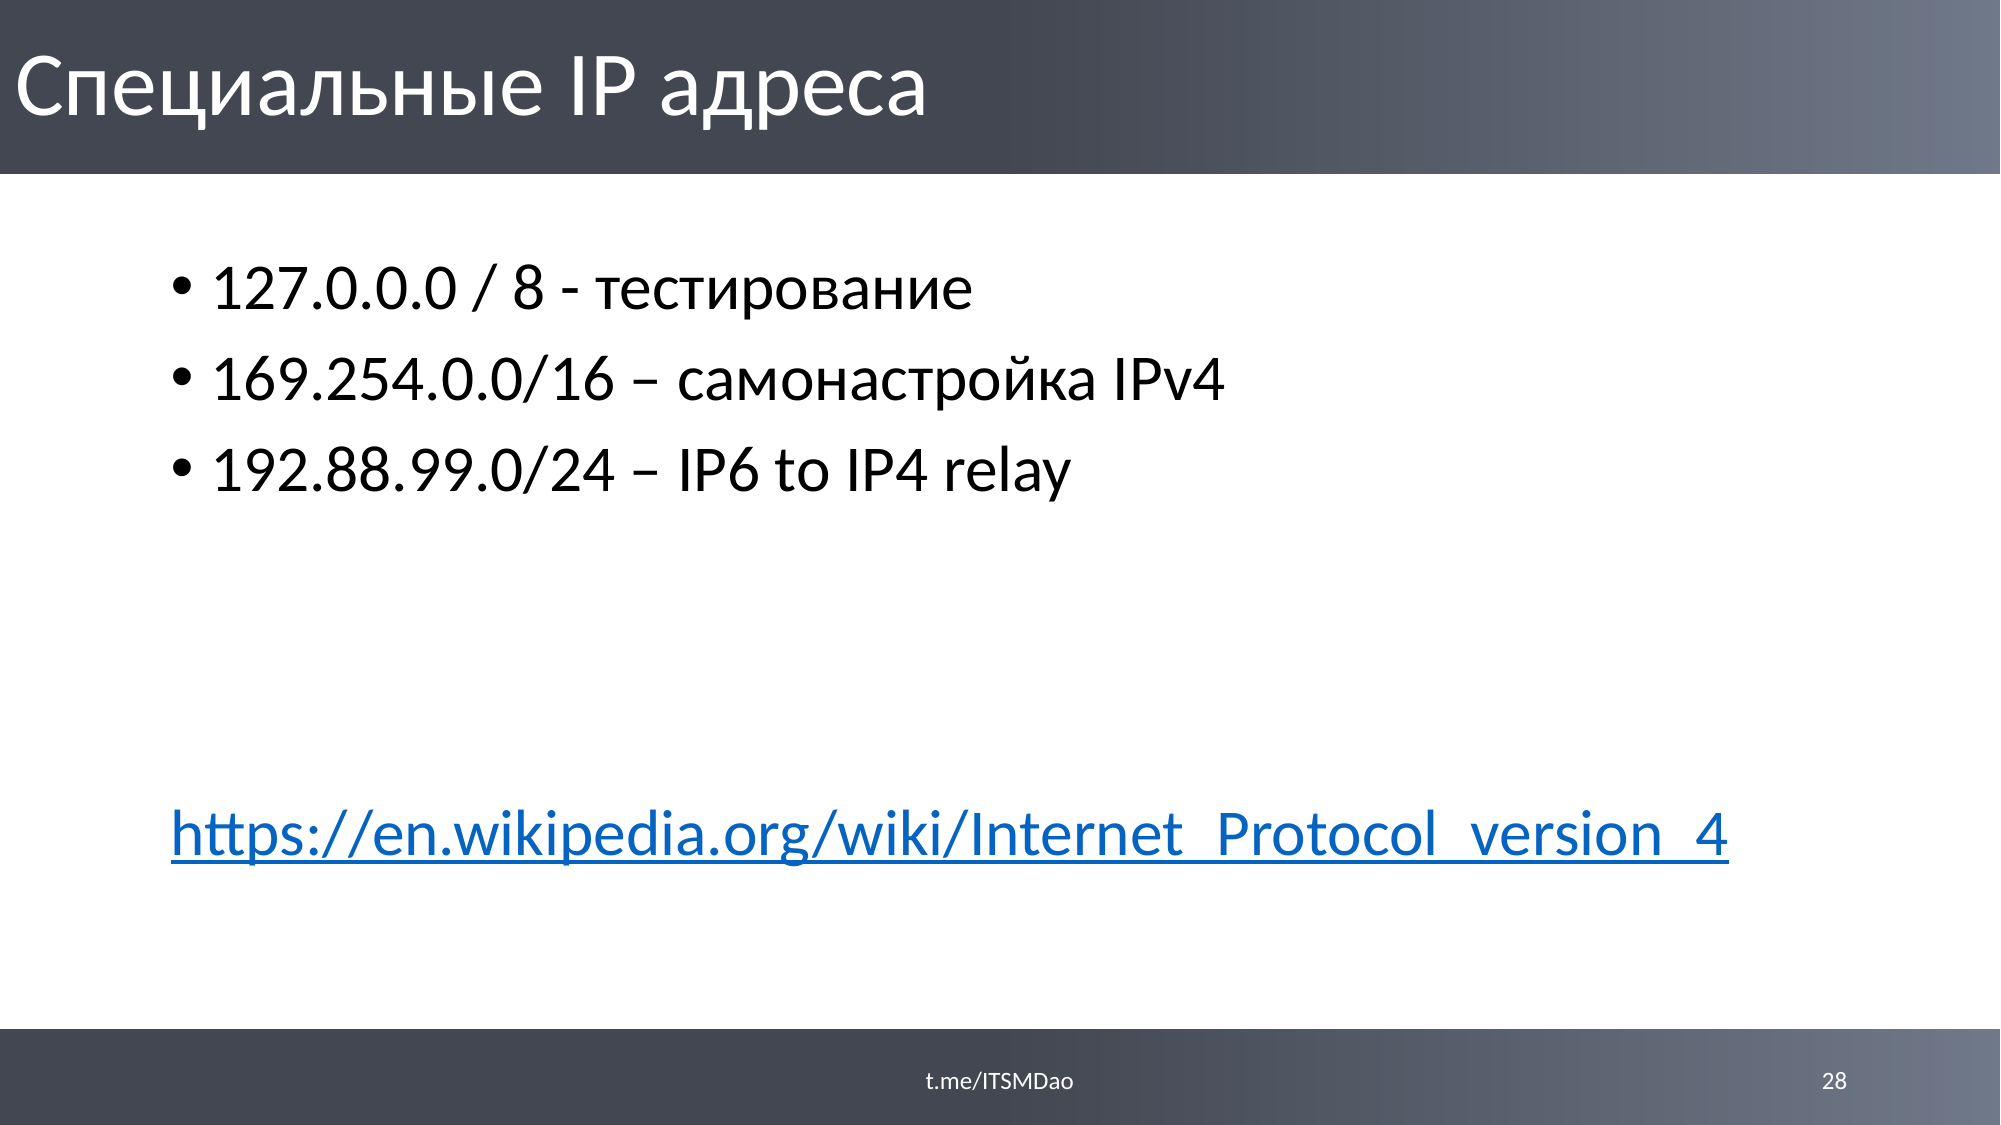

# Специальные IP адреса
127.0.0.0 / 8 - тестирование
169.254.0.0/16 – самонастройка IPv4
192.88.99.0/24 – IP6 to IP4 relay

https://en.wikipedia.org/wiki/Internet_Protocol_version_4
t.me/ITSMDao
28